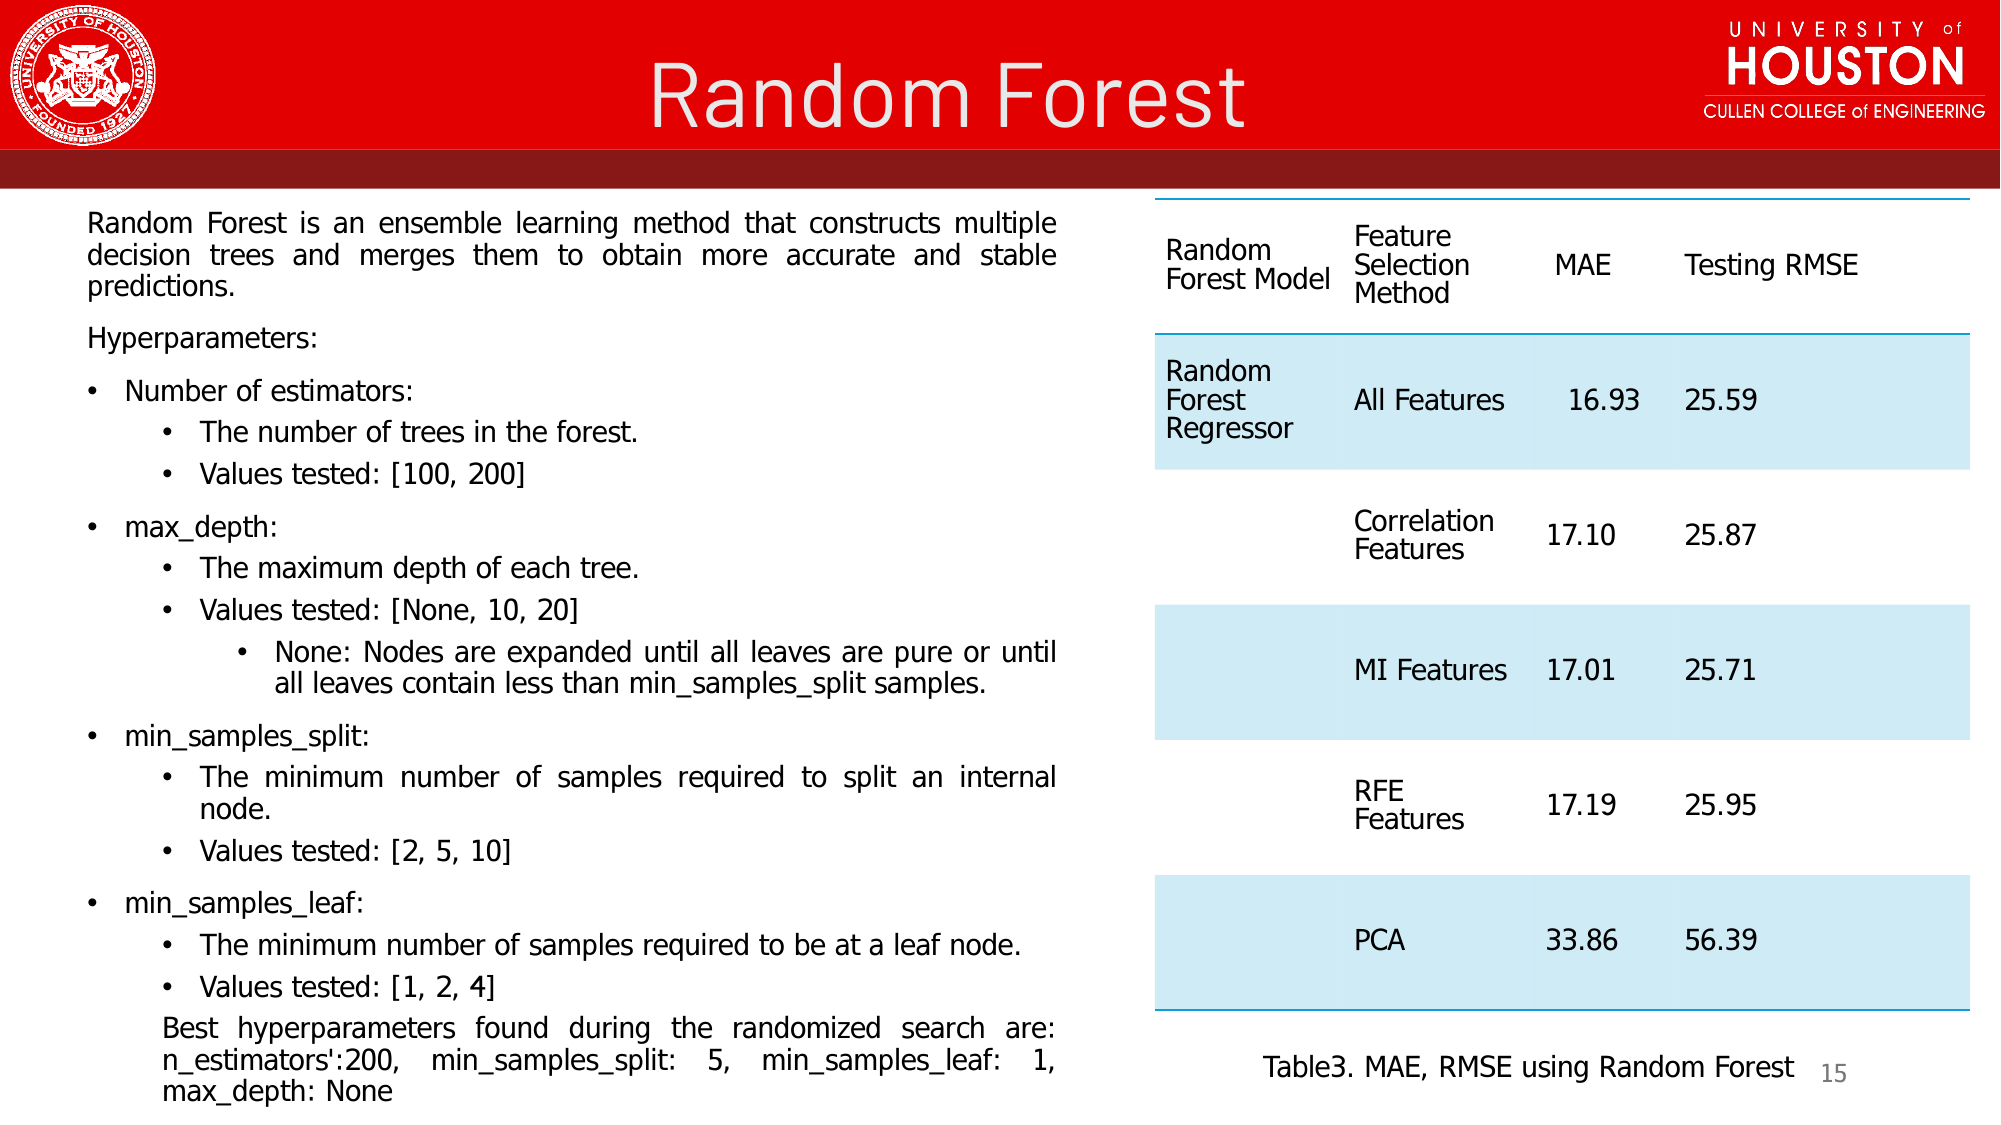

Random Forest
| Random Forest Model | Feature Selection Method | MAE | Testing RMSE |
| --- | --- | --- | --- |
| Random Forest Regressor | All Features | 16.93 | 25.59 |
|  | Correlation Features | 17.10 | 25.87 |
|  | MI Features | 17.01 | 25.71 |
|  | RFE Features | 17.19 | 25.95 |
|  | PCA | 33.86 | 56.39 |
Random Forest is an ensemble learning method that constructs multiple decision trees and merges them to obtain more accurate and stable predictions.
Hyperparameters:
Number of estimators:
The number of trees in the forest.
Values tested: [100, 200]
max_depth:
The maximum depth of each tree.
Values tested: [None, 10, 20]
None: Nodes are expanded until all leaves are pure or until all leaves contain less than min_samples_split samples.
min_samples_split:
The minimum number of samples required to split an internal node.
Values tested: [2, 5, 10]
min_samples_leaf:
The minimum number of samples required to be at a leaf node.
Values tested: [1, 2, 4]
Best hyperparameters found during the randomized search are: n_estimators':200, min_samples_split: 5, min_samples_leaf: 1, max_depth: None

Table3. MAE, RMSE using Random Forest
15